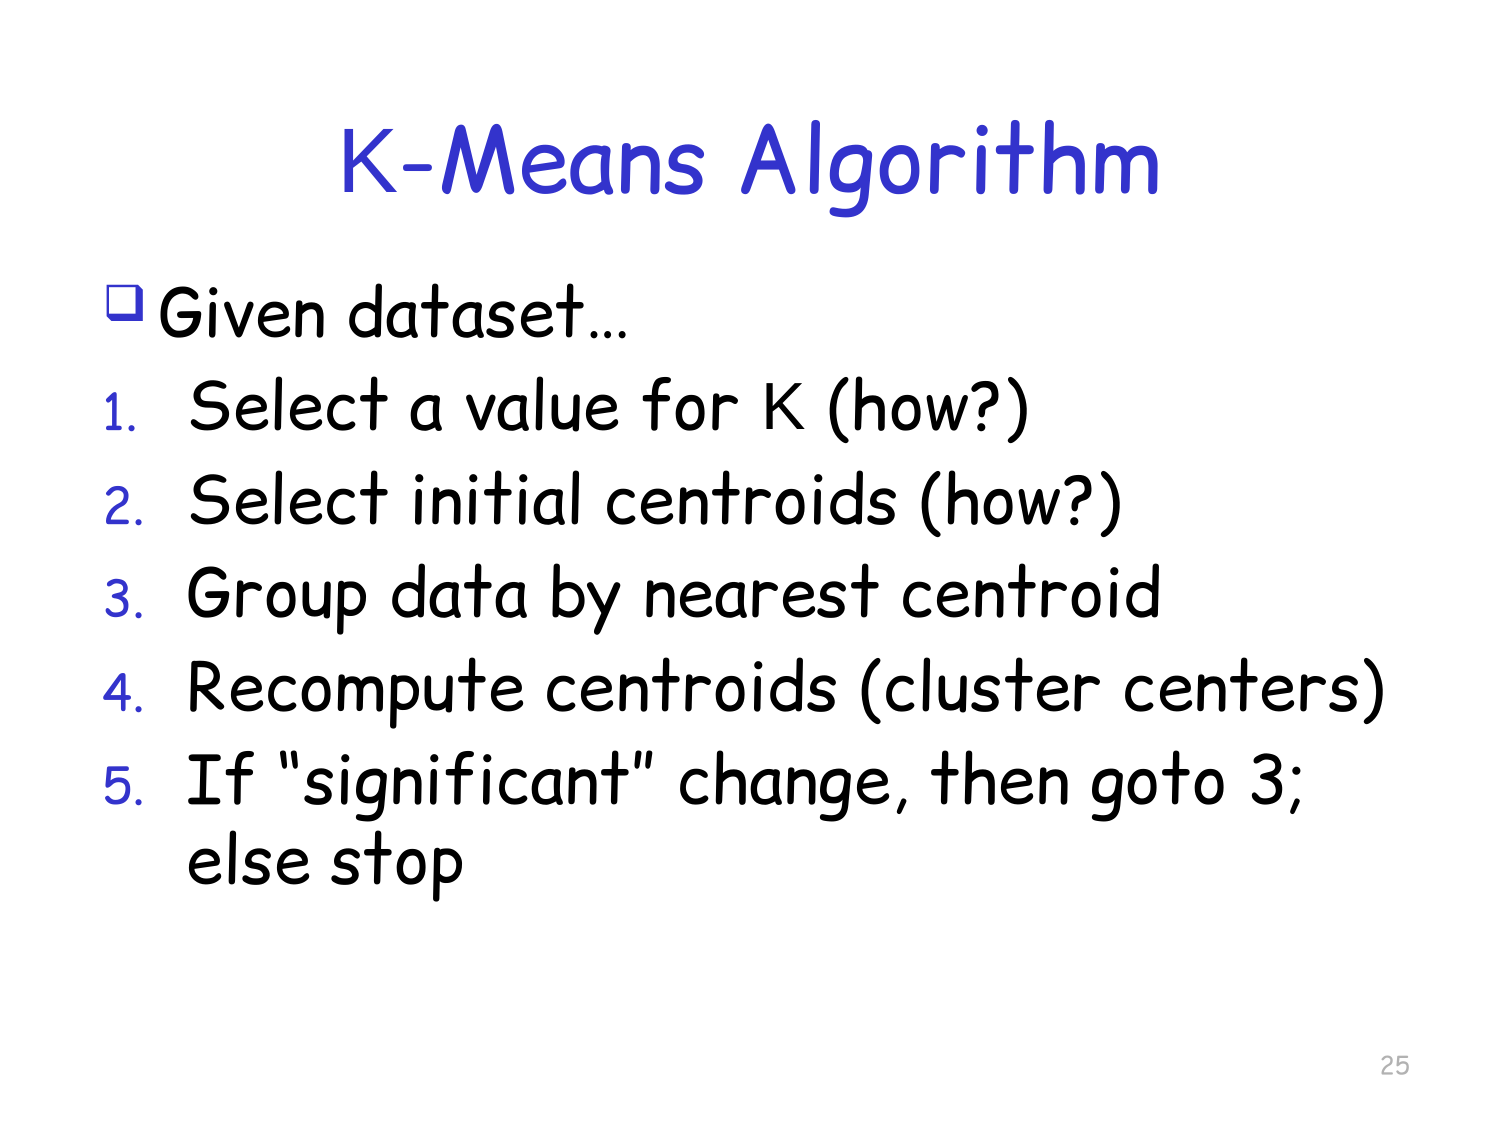

# K-Means Algorithm
Given dataset…
Select a value for K (how?)
Select initial centroids (how?)
Group data by nearest centroid
Recompute centroids (cluster centers)
If “significant” change, then goto 3; else stop
25